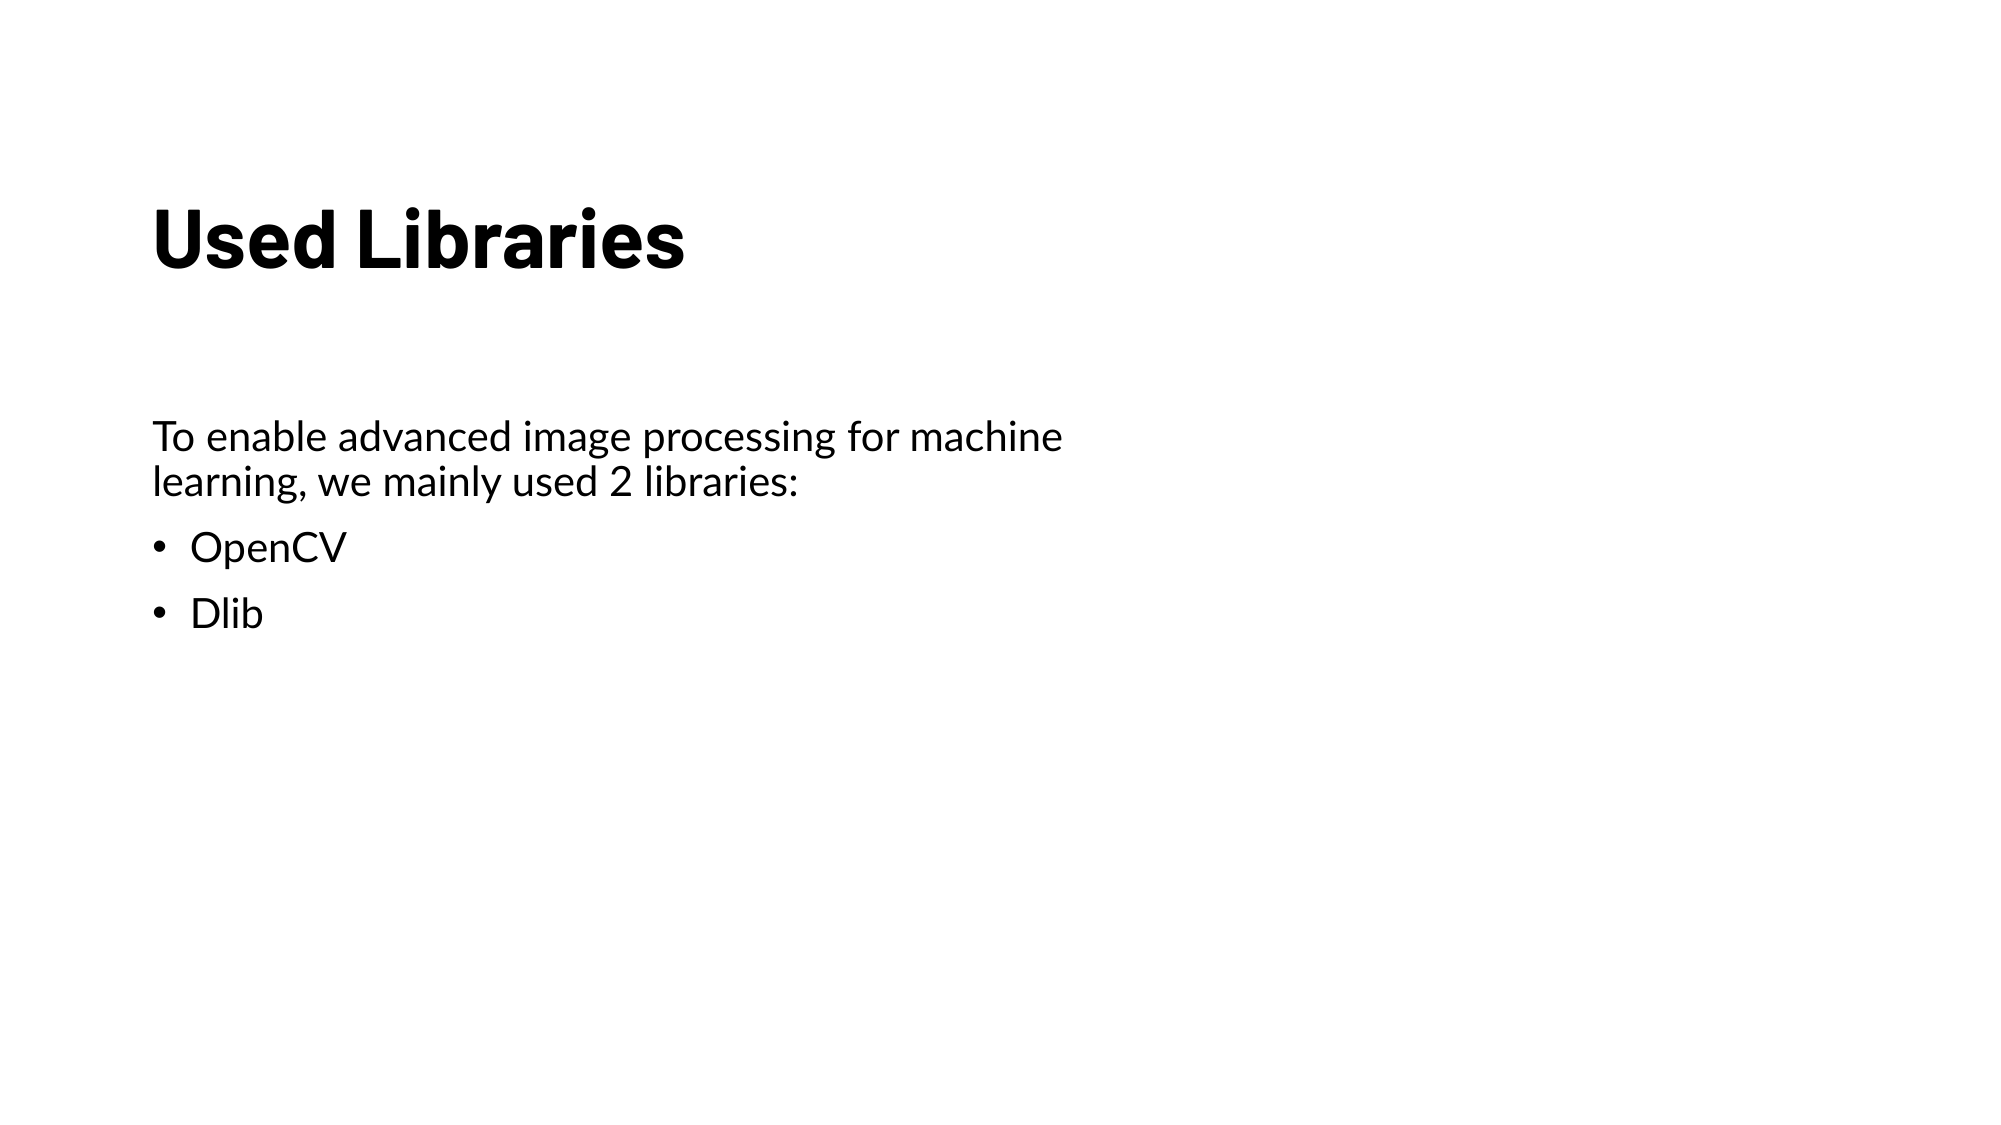

# Used Libraries
To enable advanced image processing for machine learning, we mainly used 2 libraries:
OpenCV
Dlib